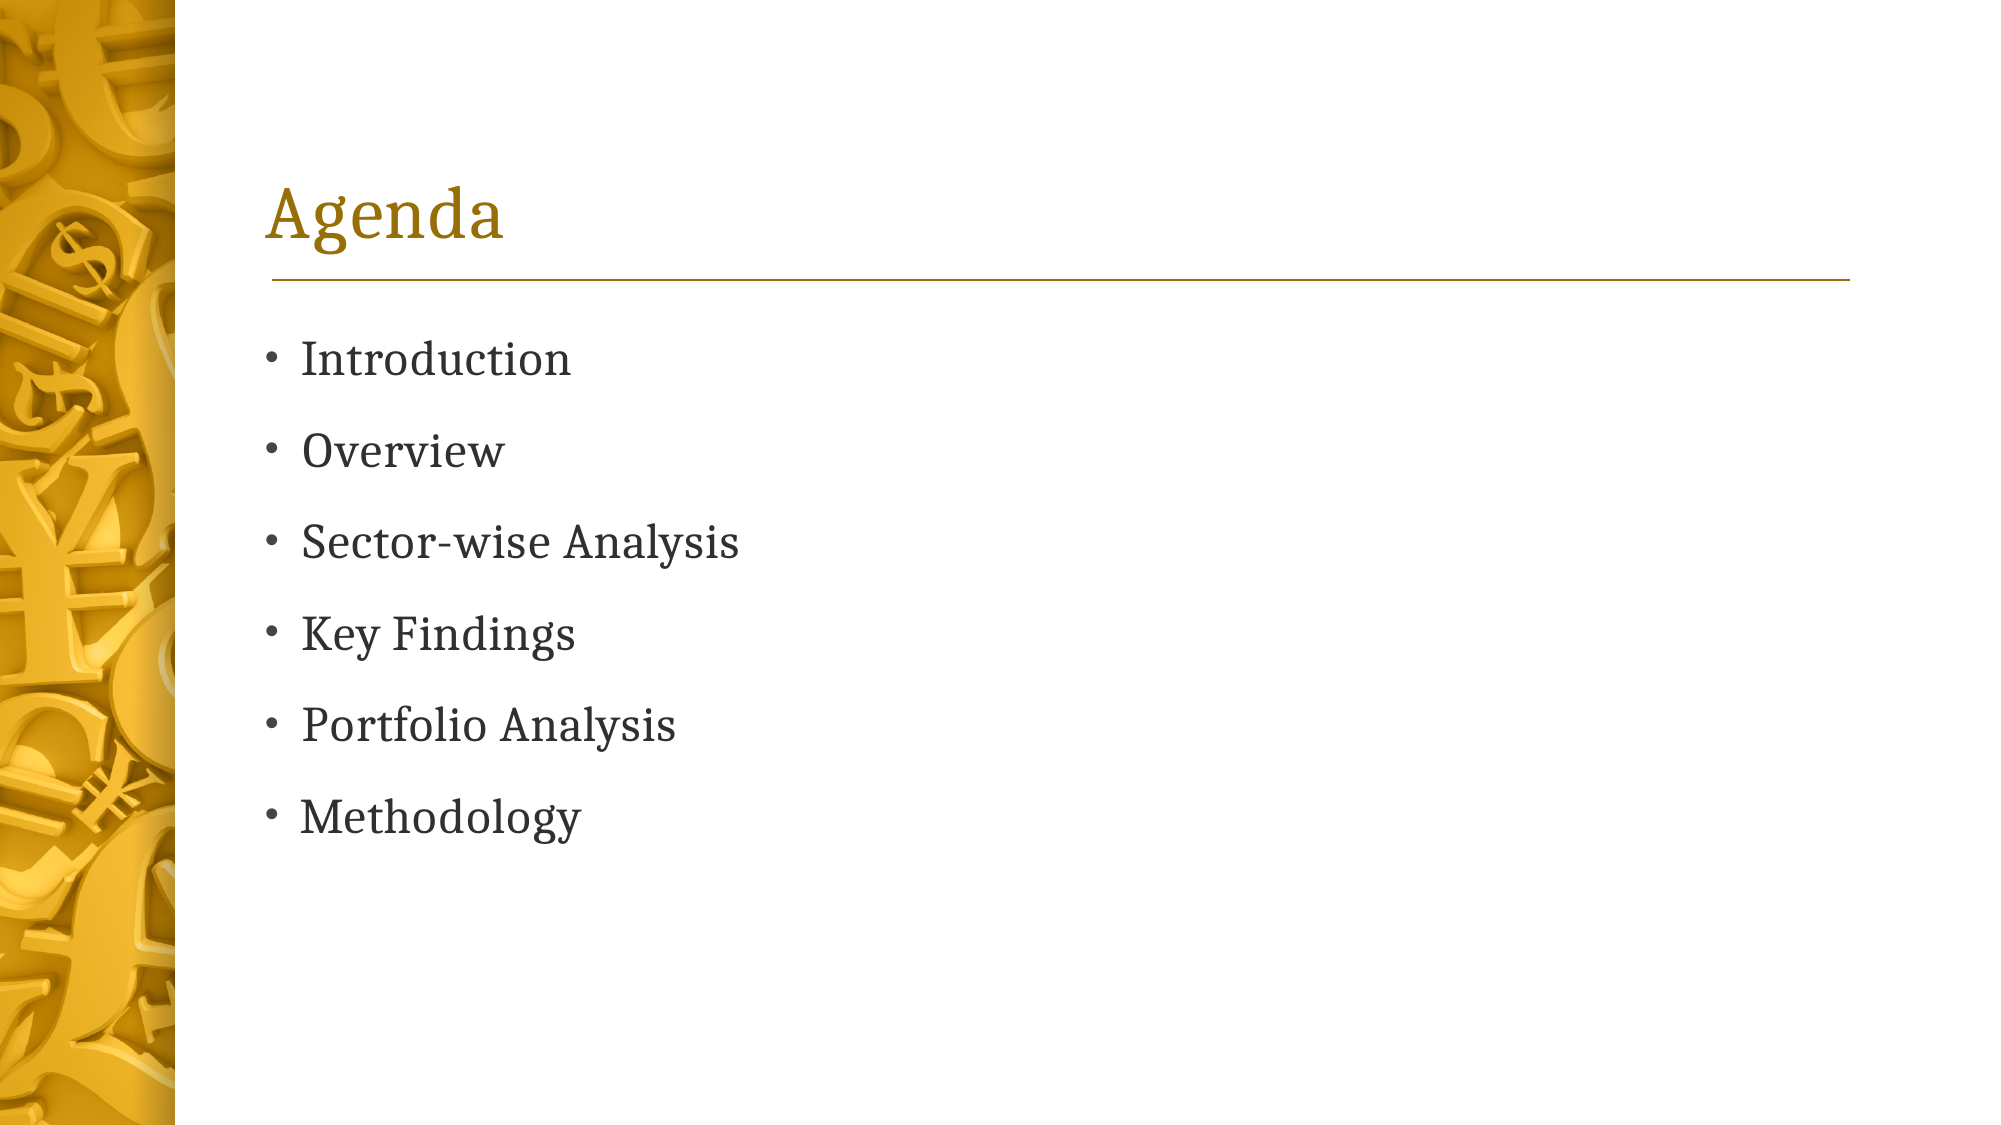

# Agenda
Introduction
Overview
Sector-wise Analysis
Key Findings
Portfolio Analysis
Methodology